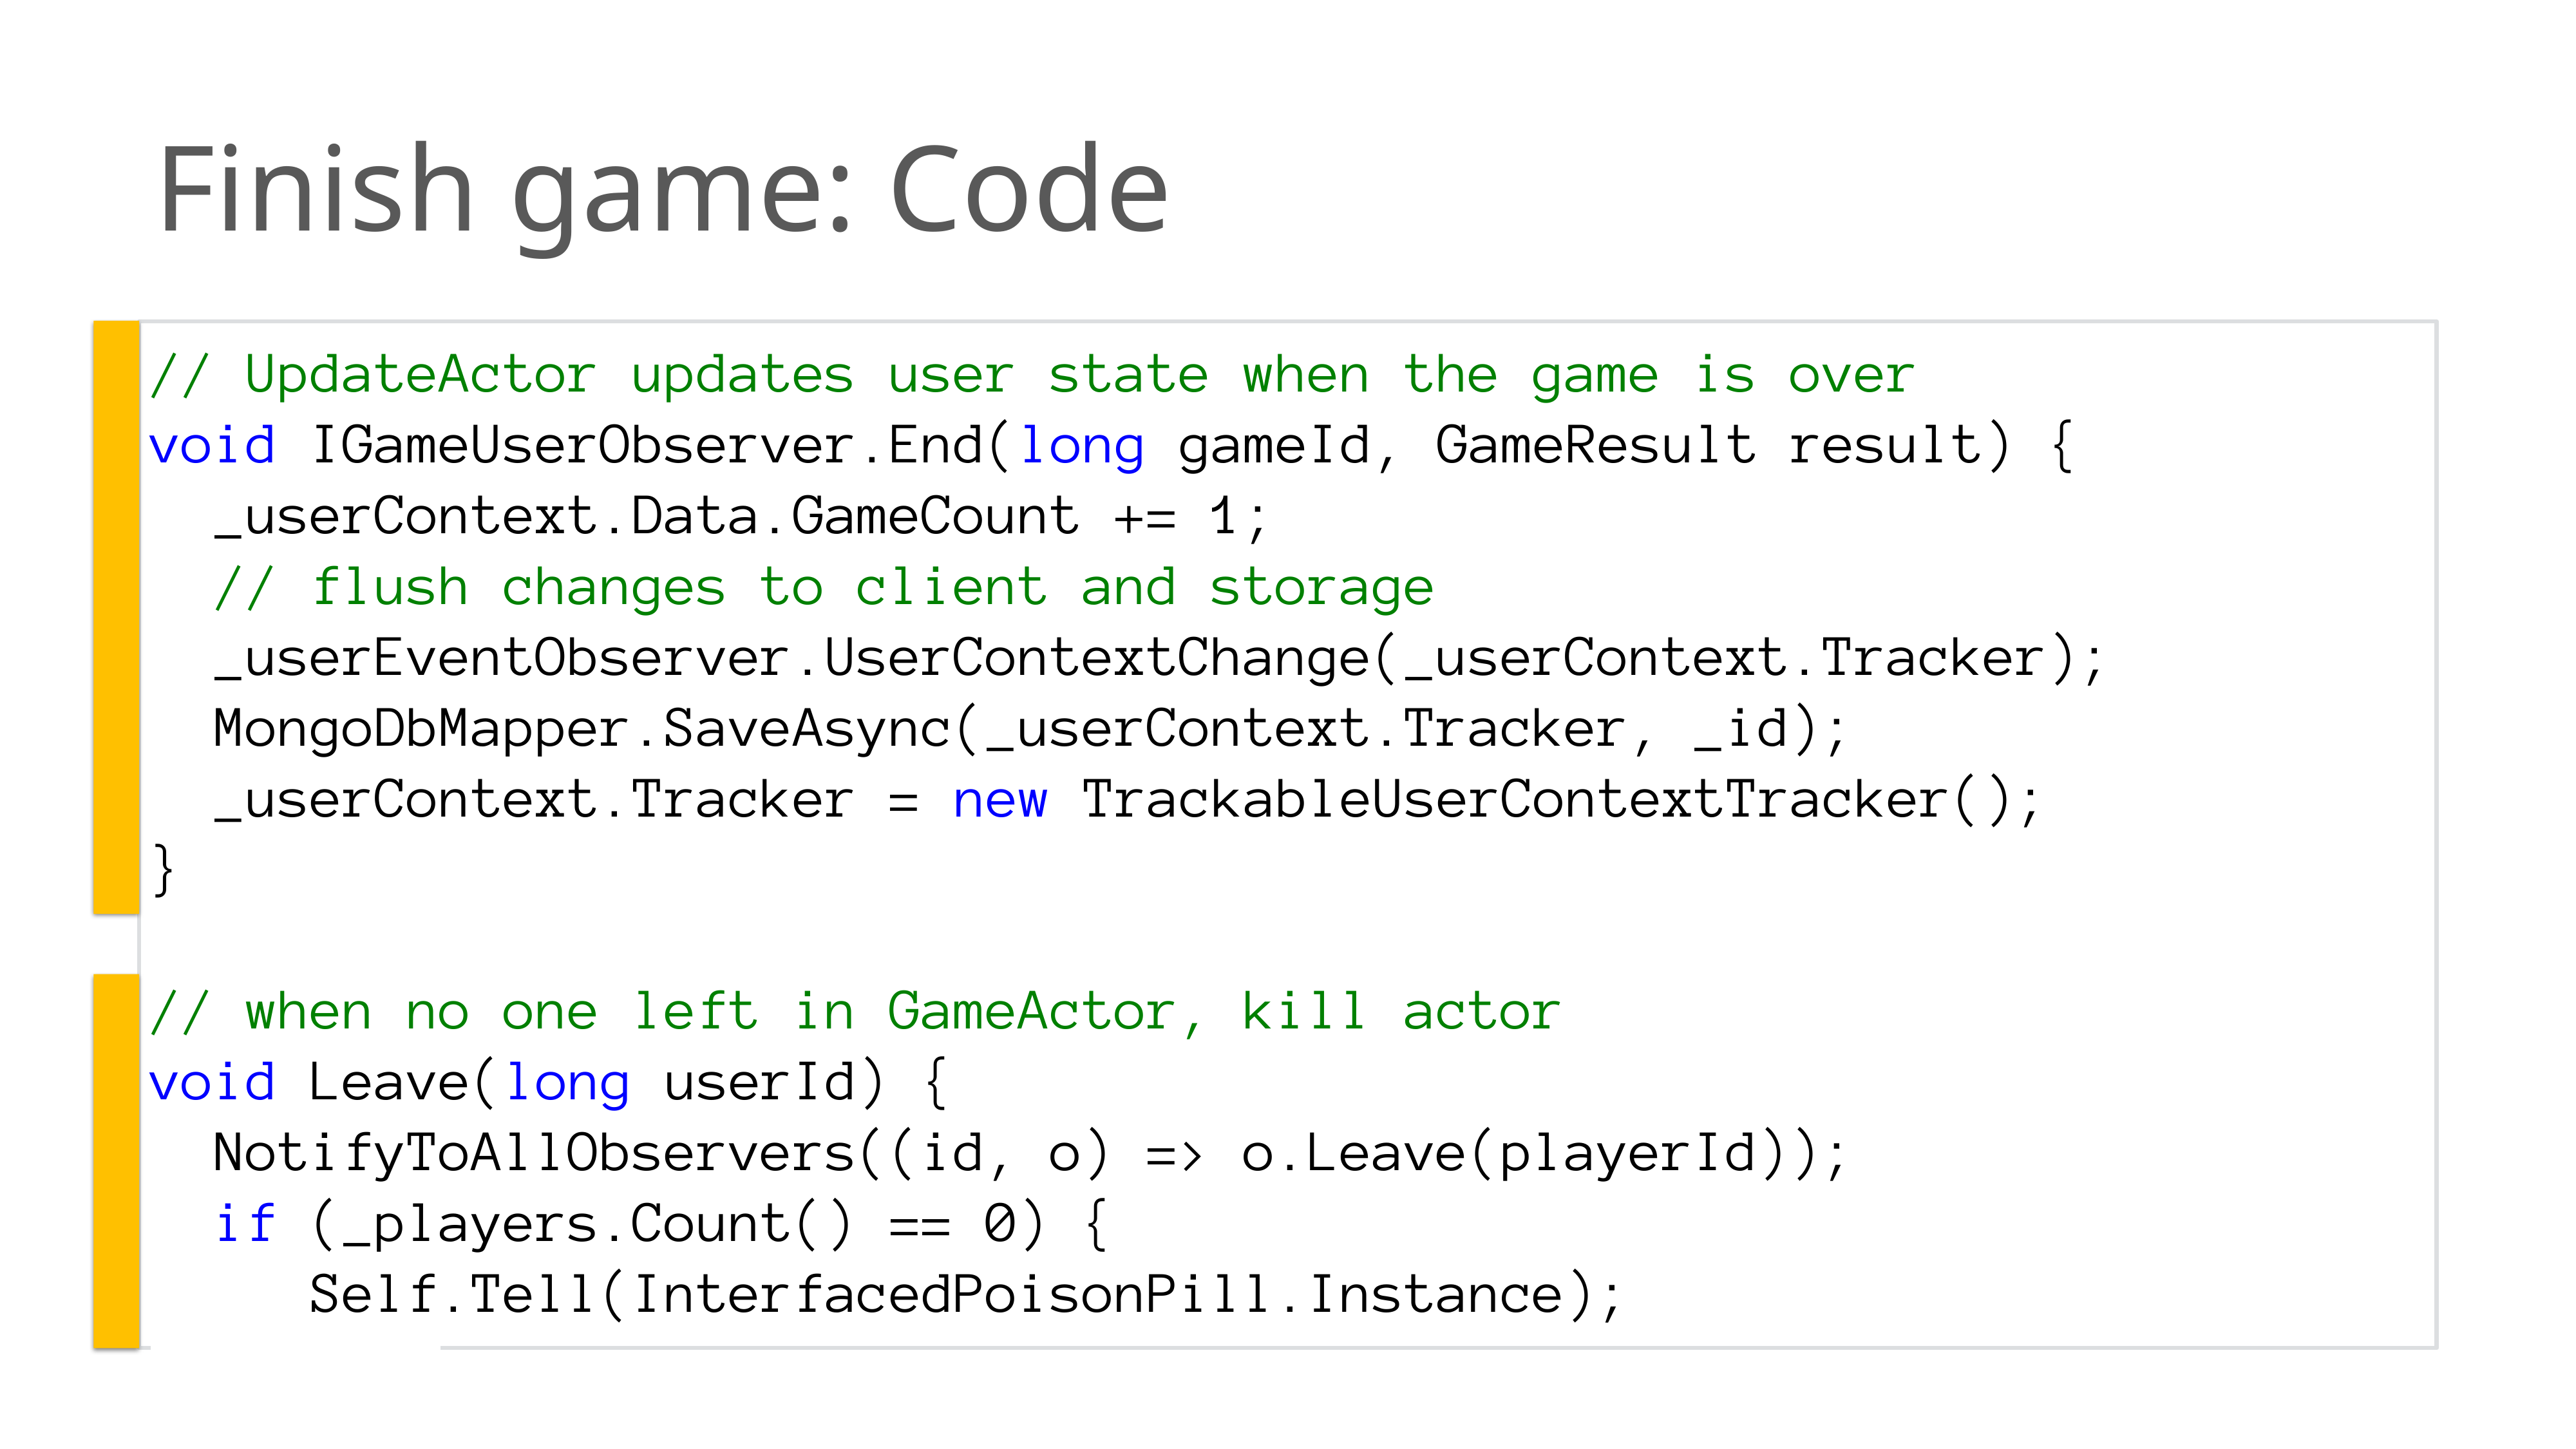

Finish game: Code

// UpdateActor updates user state when the game is over
void IGameUserObserver.End(long gameId, GameResult result) {
  _userContext.Data.GameCount += 1;
  // flush changes to client and storage
  _userEventObserver.UserContextChange(_userContext.Tracker);
  MongoDbMapper.SaveAsync(_userContext.Tracker, _id);
  _userContext.Tracker = new TrackableUserContextTracker();
}

// when no one left in GameActor, kill actor
void Leave(long userId) {
  NotifyToAllObservers((id, o) => o.Leave(playerId));
  if (_players.Count() == 0) {
     Self.Tell(InterfacedPoisonPill.Instance);